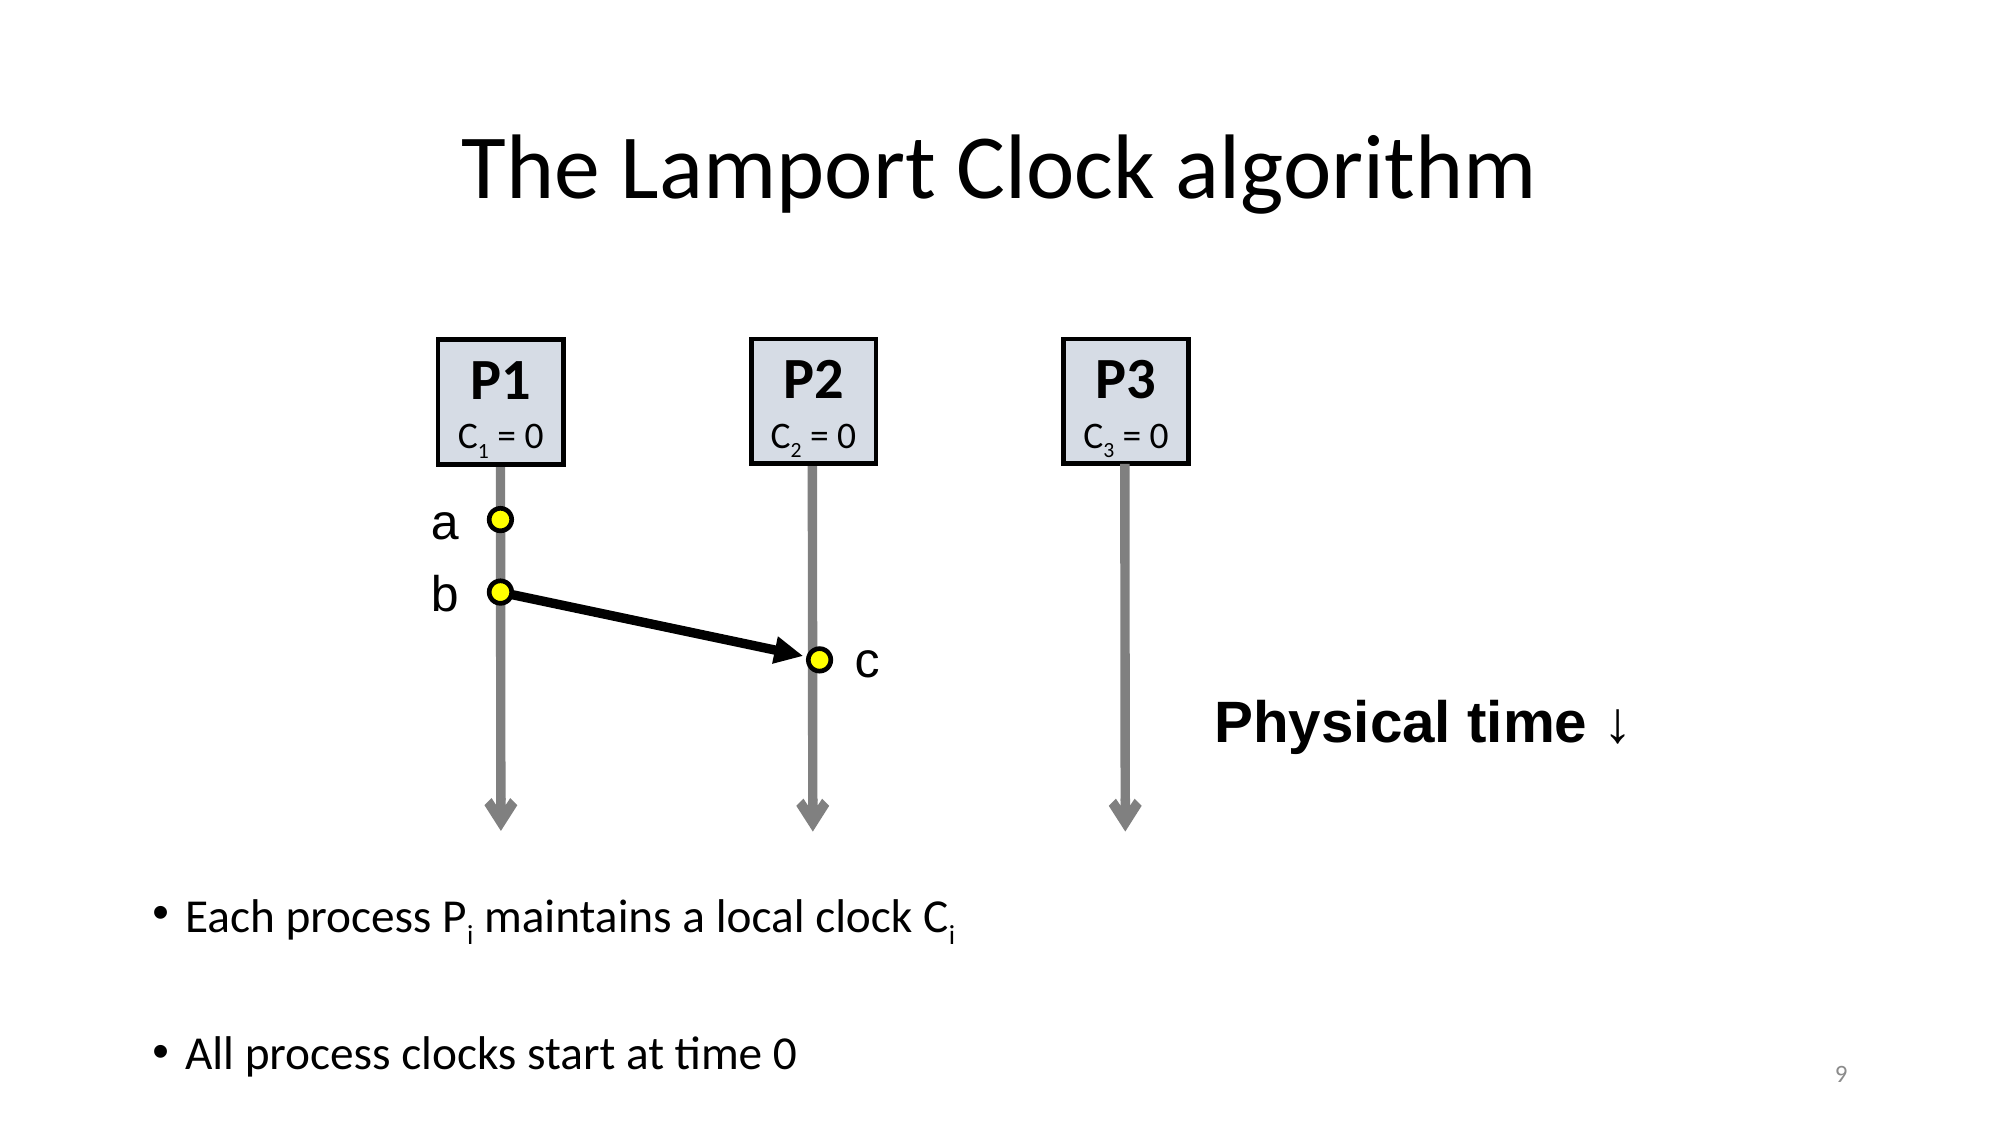

# The Lamport Clock algorithm

P2
C2 = 0

P3
C3 = 0

P1
C1 = 0
a

b

c

Physical time ↓
Each process Pi maintains a local clock Ci

All process clocks start at time 0
9